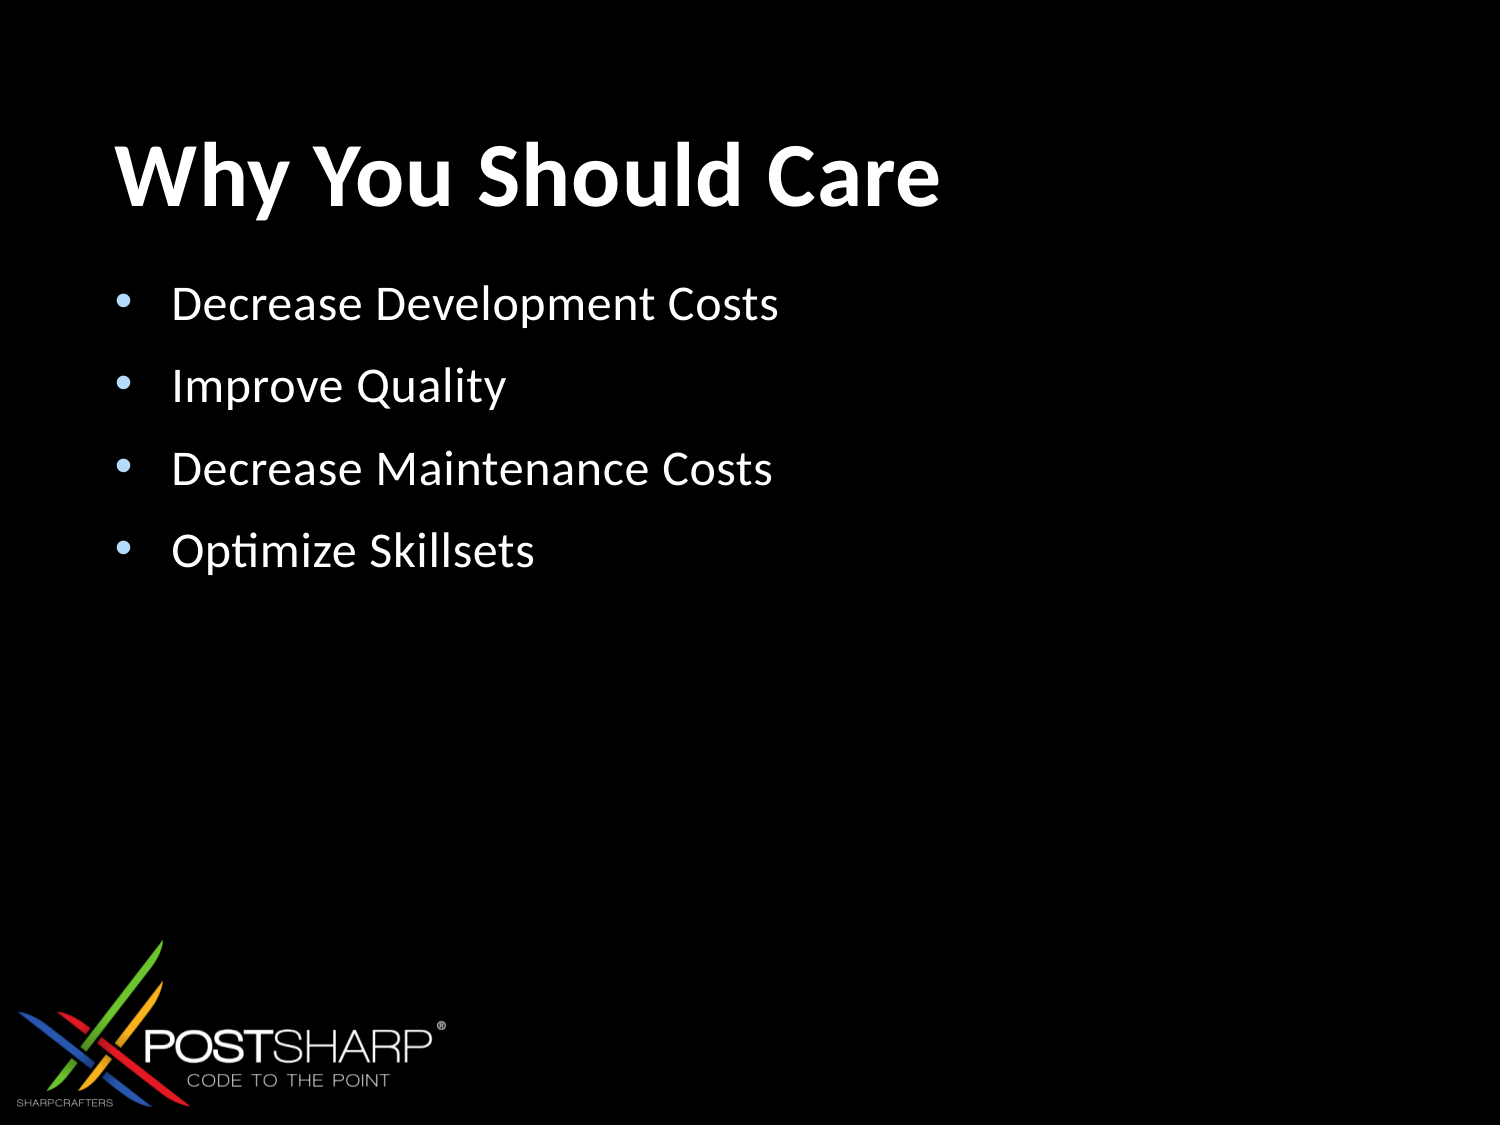

# Why You Should Care
Decrease Development Costs
Improve Quality
Decrease Maintenance Costs
Optimize Skillsets